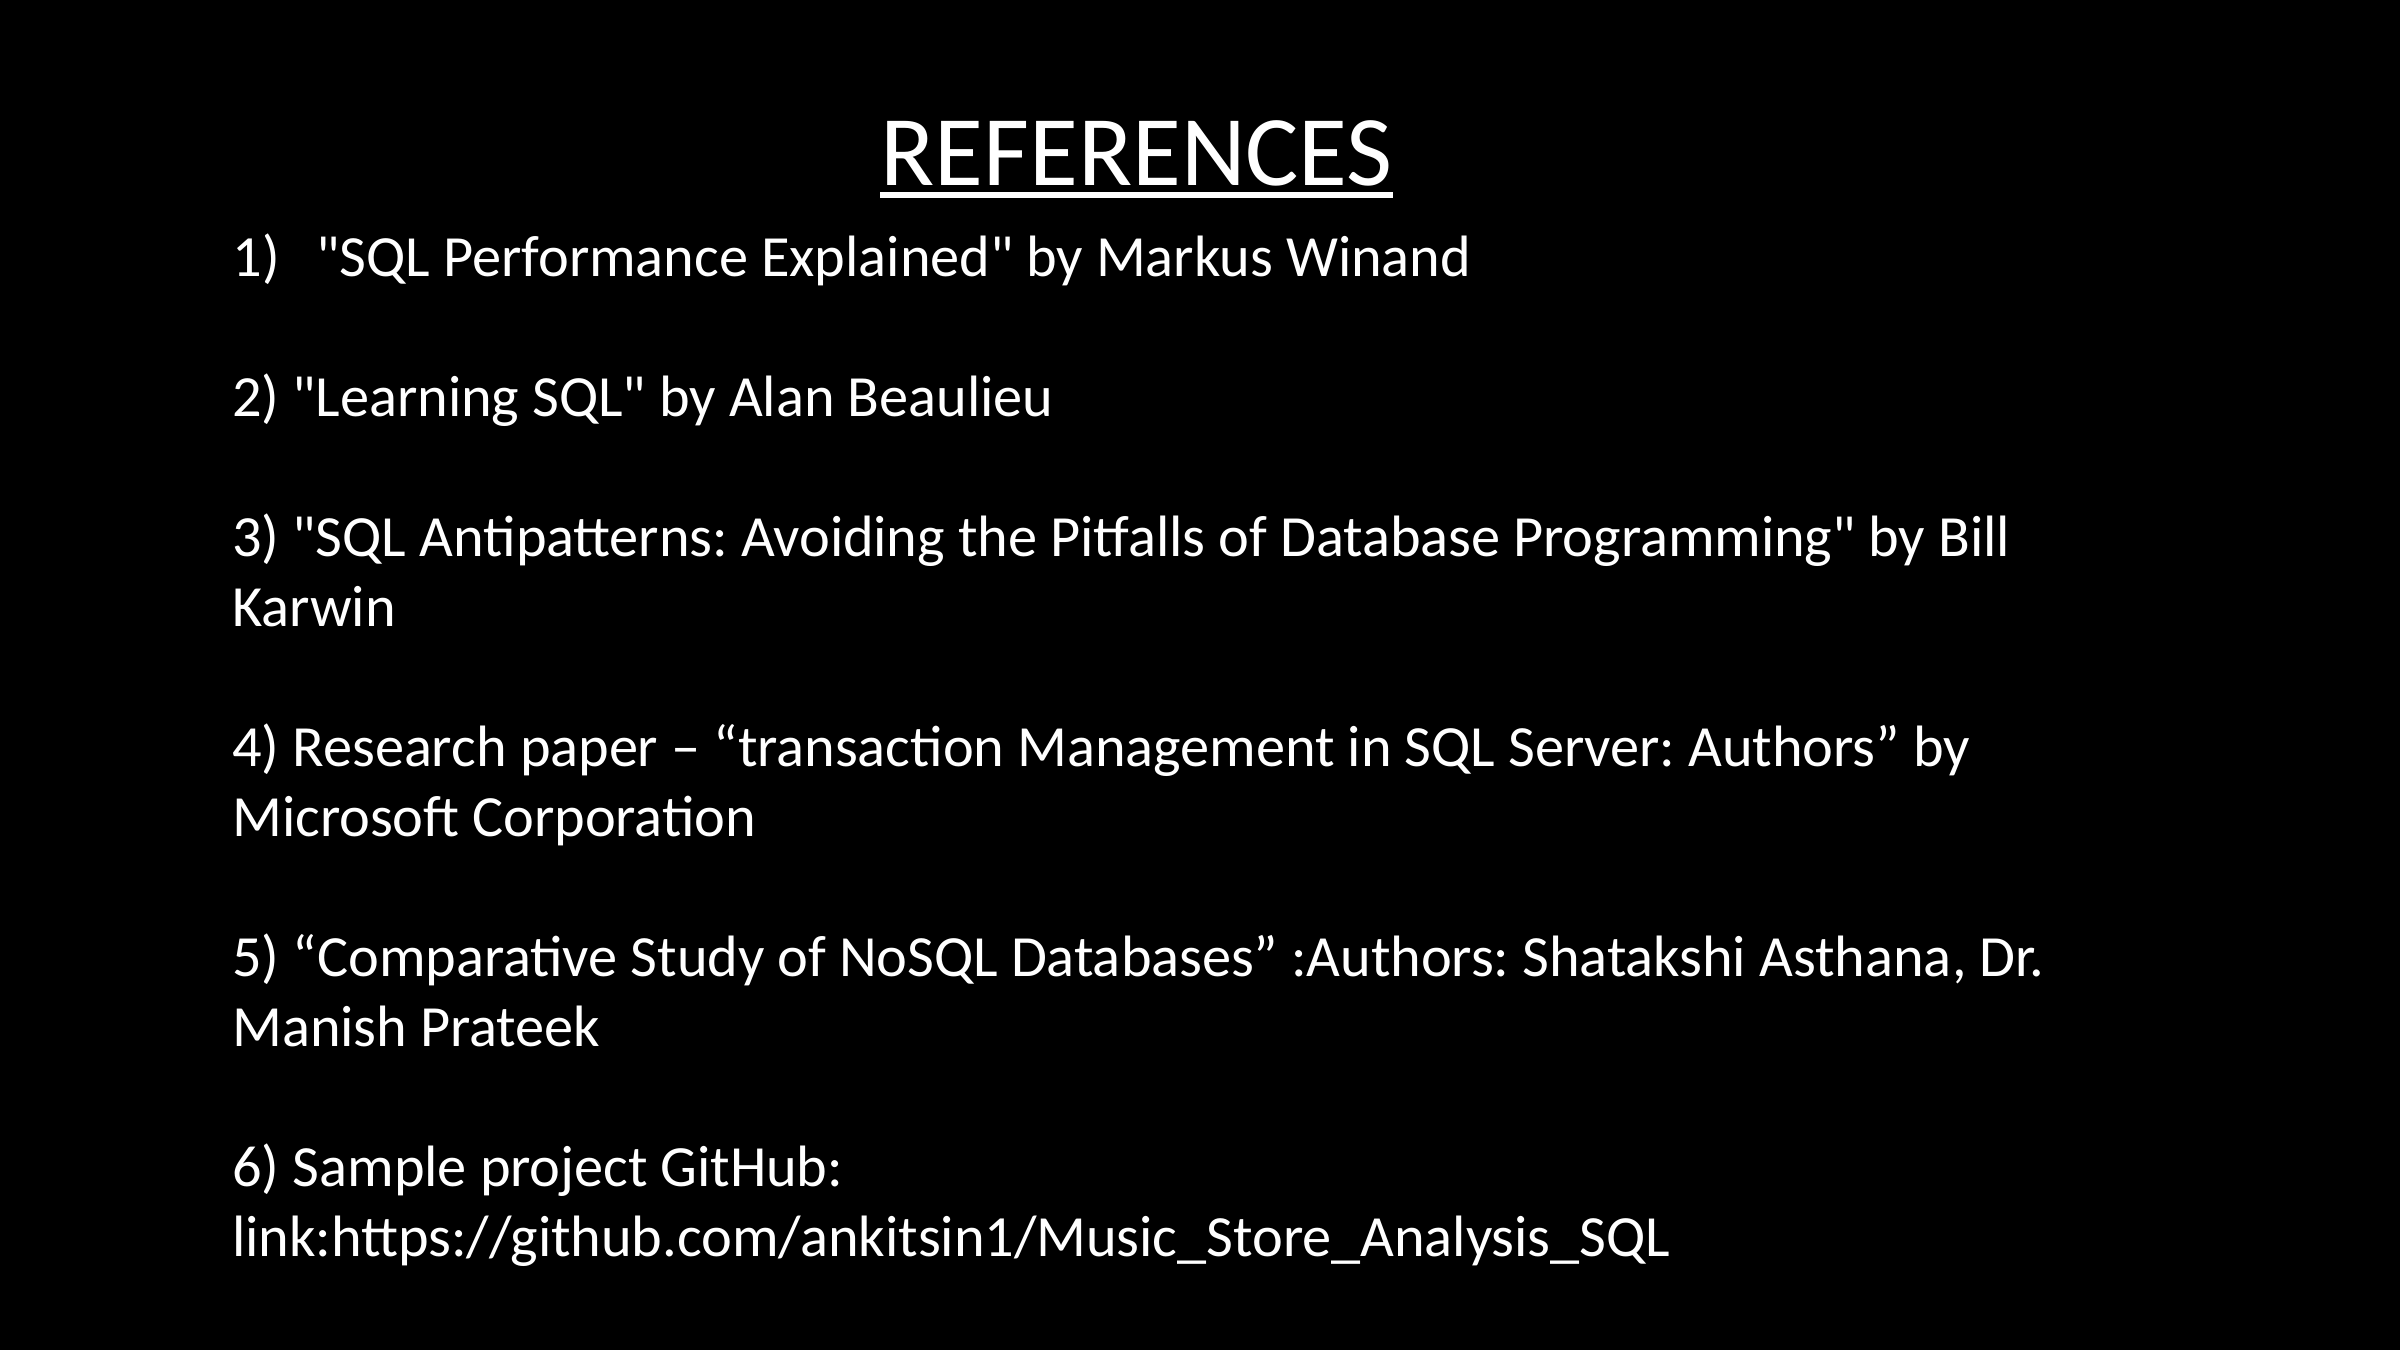

REFERENCES
"SQL Performance Explained" by Markus Winand

2) "Learning SQL" by Alan Beaulieu

3) "SQL Antipatterns: Avoiding the Pitfalls of Database Programming" by Bill Karwin

4) Research paper – “transaction Management in SQL Server: Authors” by Microsoft Corporation

5) “Comparative Study of NoSQL Databases” :Authors: Shatakshi Asthana, Dr. Manish Prateek

6) Sample project GitHub: link:https://github.com/ankitsin1/Music_Store_Analysis_SQL